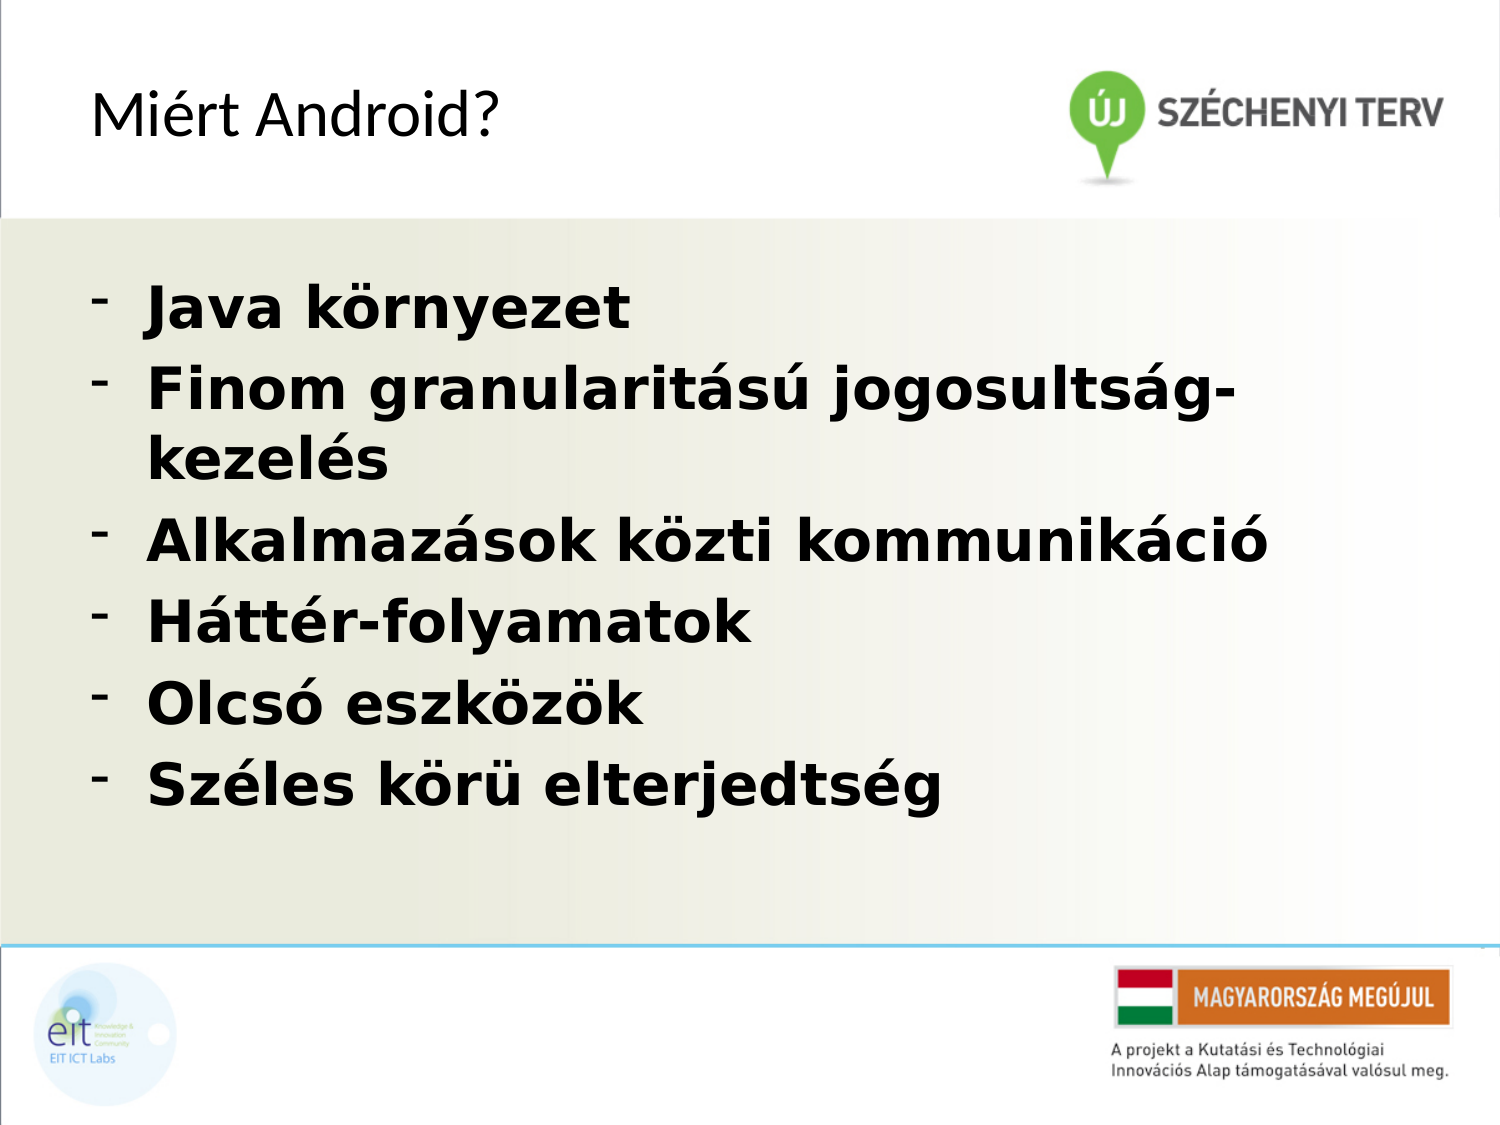

# Miért Android?
Java környezet
Finom granularitású jogosultság-kezelés
Alkalmazások közti kommunikáció
Háttér-folyamatok
Olcsó eszközök
Széles körü elterjedtség